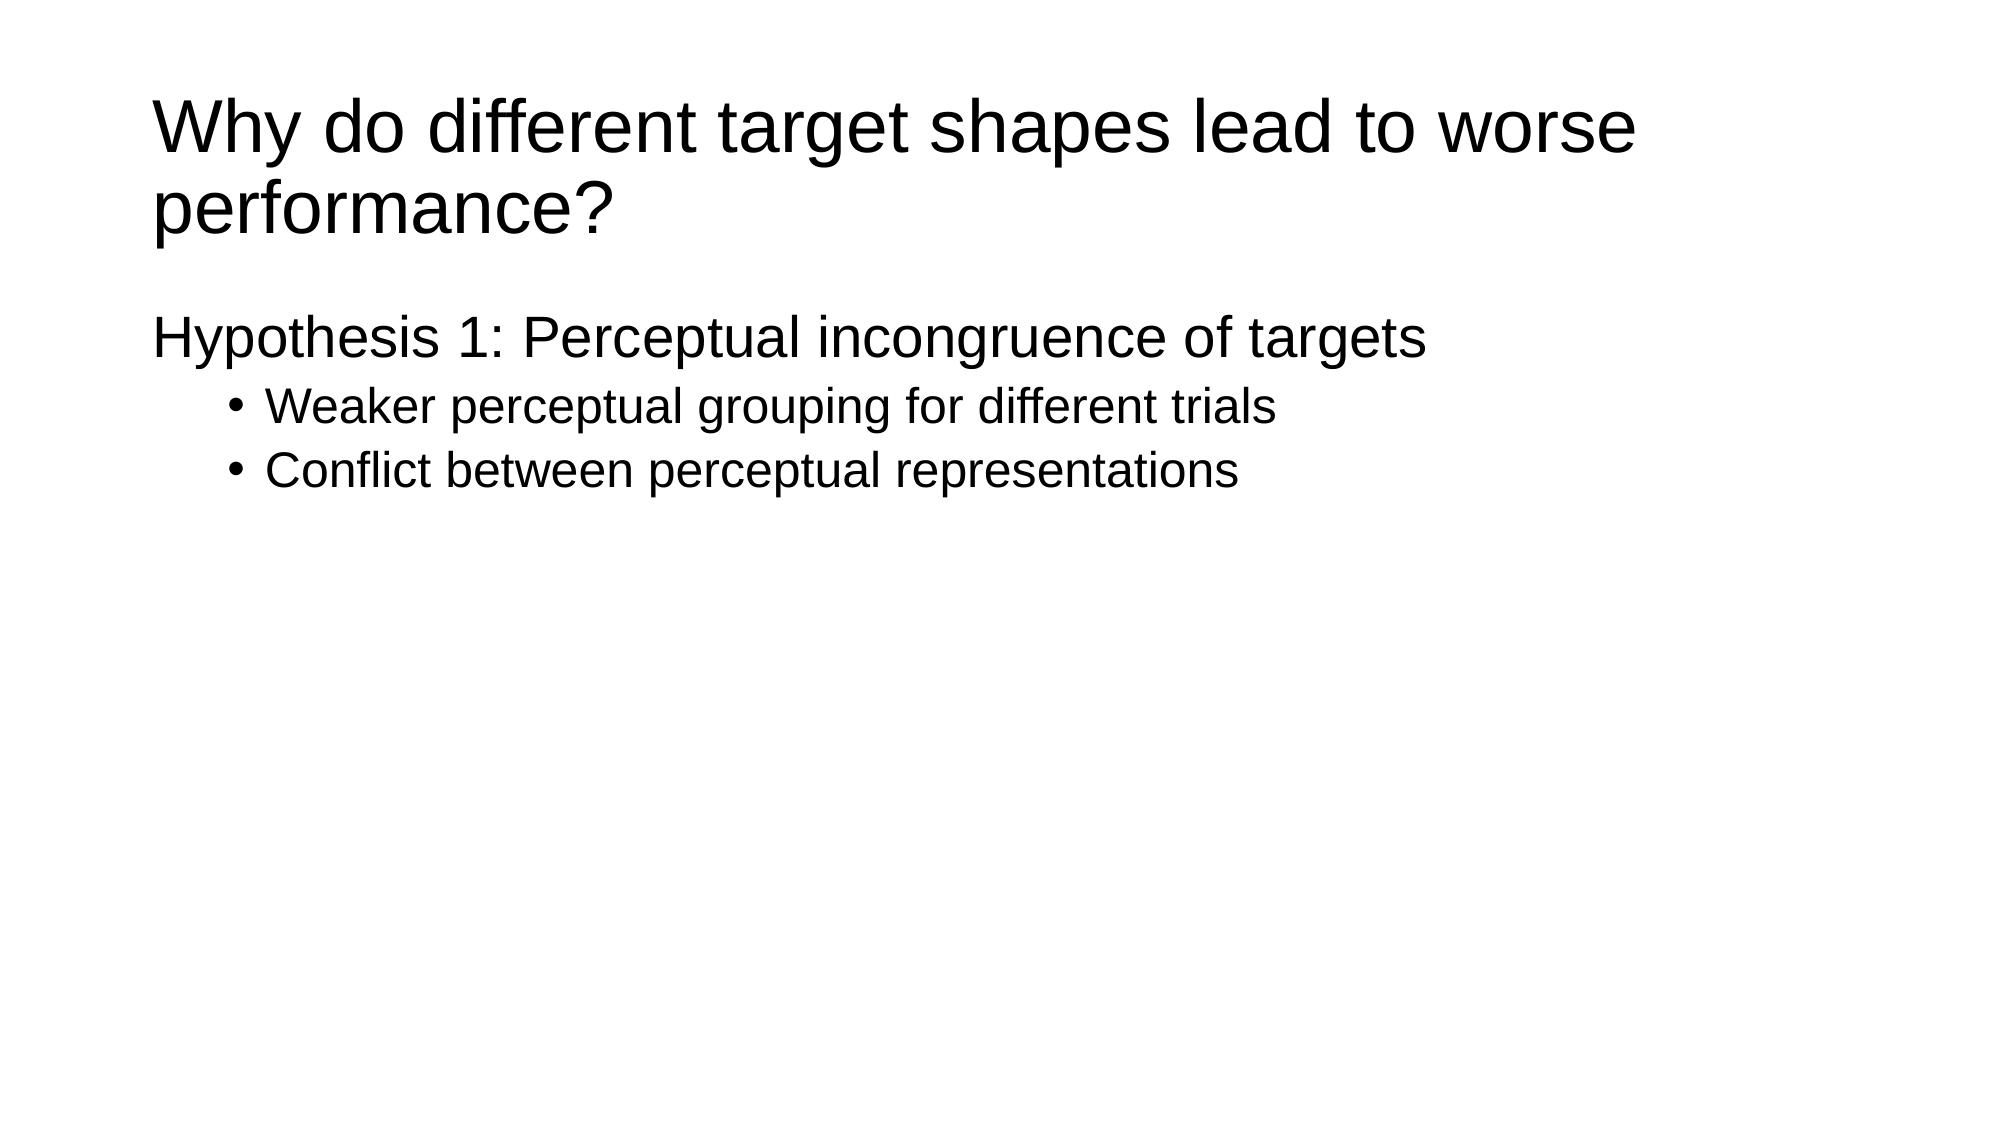

# Why do different target shapes lead to worse performance?
Hypothesis 1: Perceptual incongruence of targets
Weaker perceptual grouping for different trials
Conflict between perceptual representations